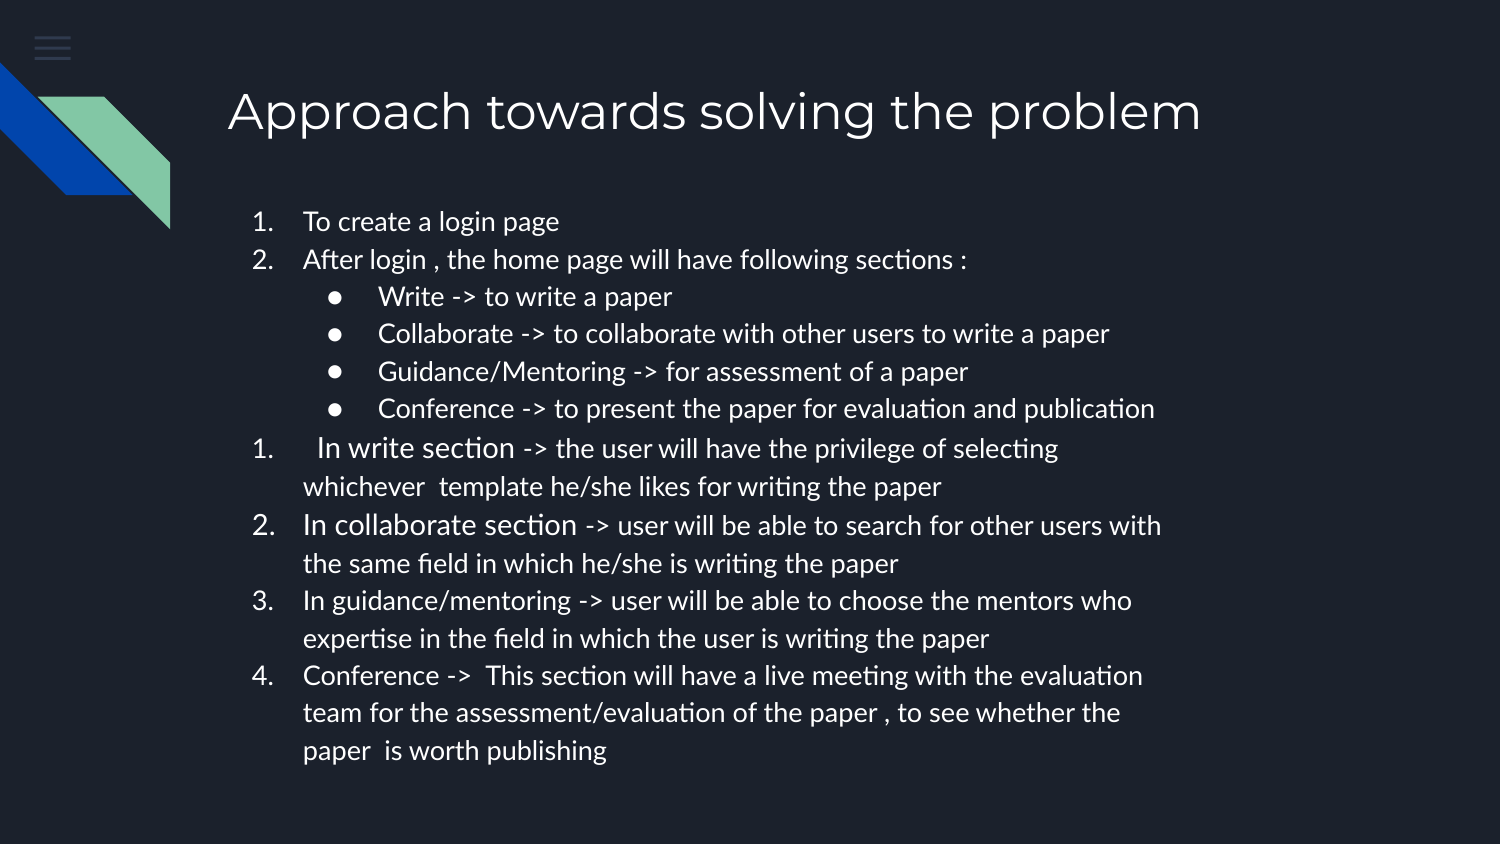

# Approach towards solving the problem
To create a login page
After login , the home page will have following sections :
Write -> to write a paper
Collaborate -> to collaborate with other users to write a paper
Guidance/Mentoring -> for assessment of a paper
Conference -> to present the paper for evaluation and publication
  In write section -> the user will have the privilege of selecting whichever  template he/she likes for writing the paper
In collaborate section -> user will be able to search for other users with the same field in which he/she is writing the paper
In guidance/mentoring -> user will be able to choose the mentors who expertise in the field in which the user is writing the paper
Conference ->  This section will have a live meeting with the evaluation team for the assessment/evaluation of the paper , to see whether the paper  is worth publishing